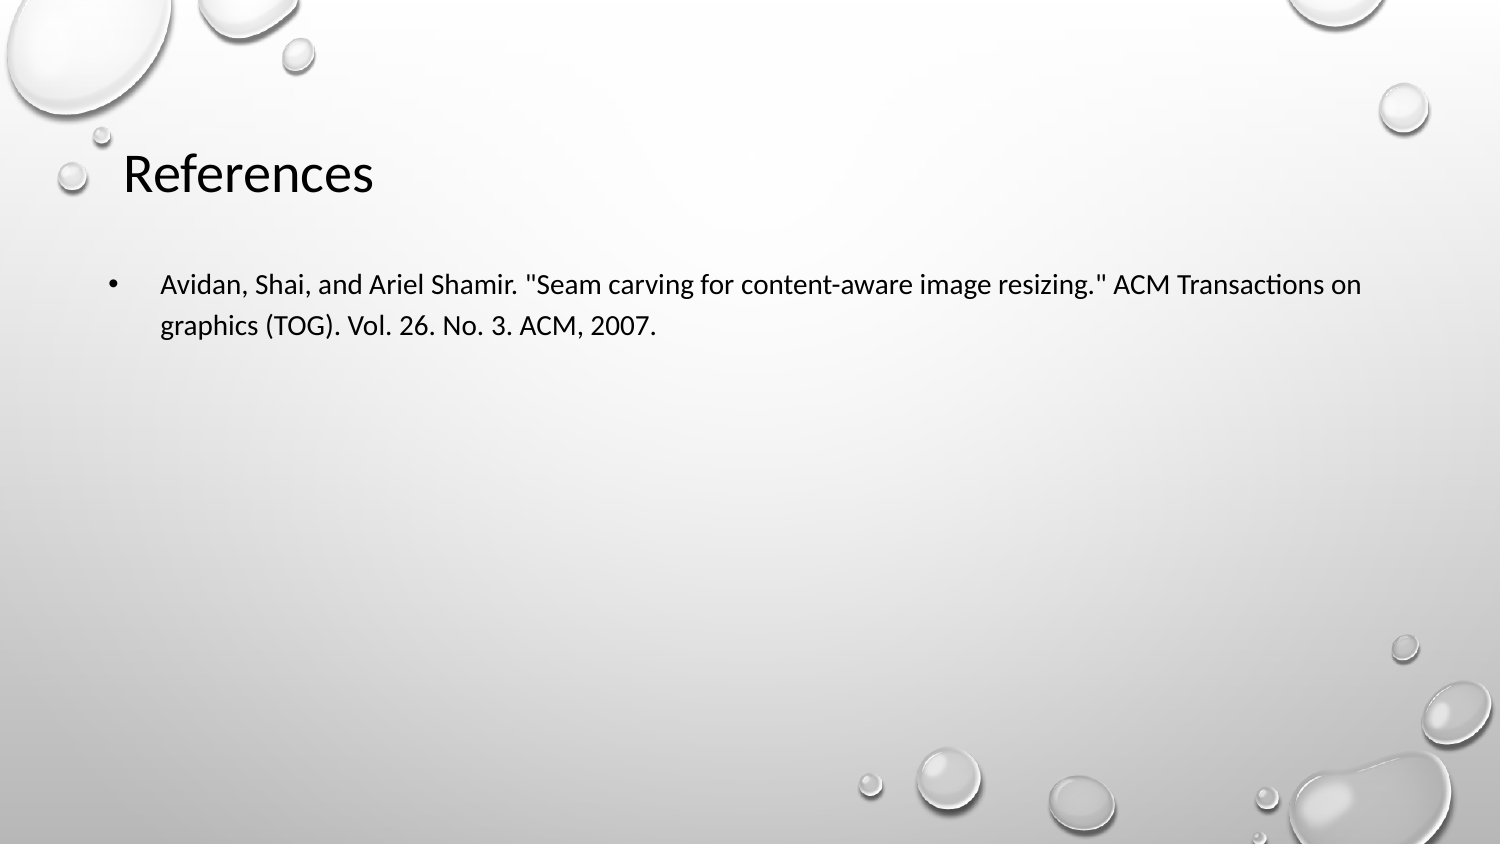

# References
Avidan, Shai, and Ariel Shamir. "Seam carving for content-aware image resizing." ACM Transactions on graphics (TOG). Vol. 26. No. 3. ACM, 2007.